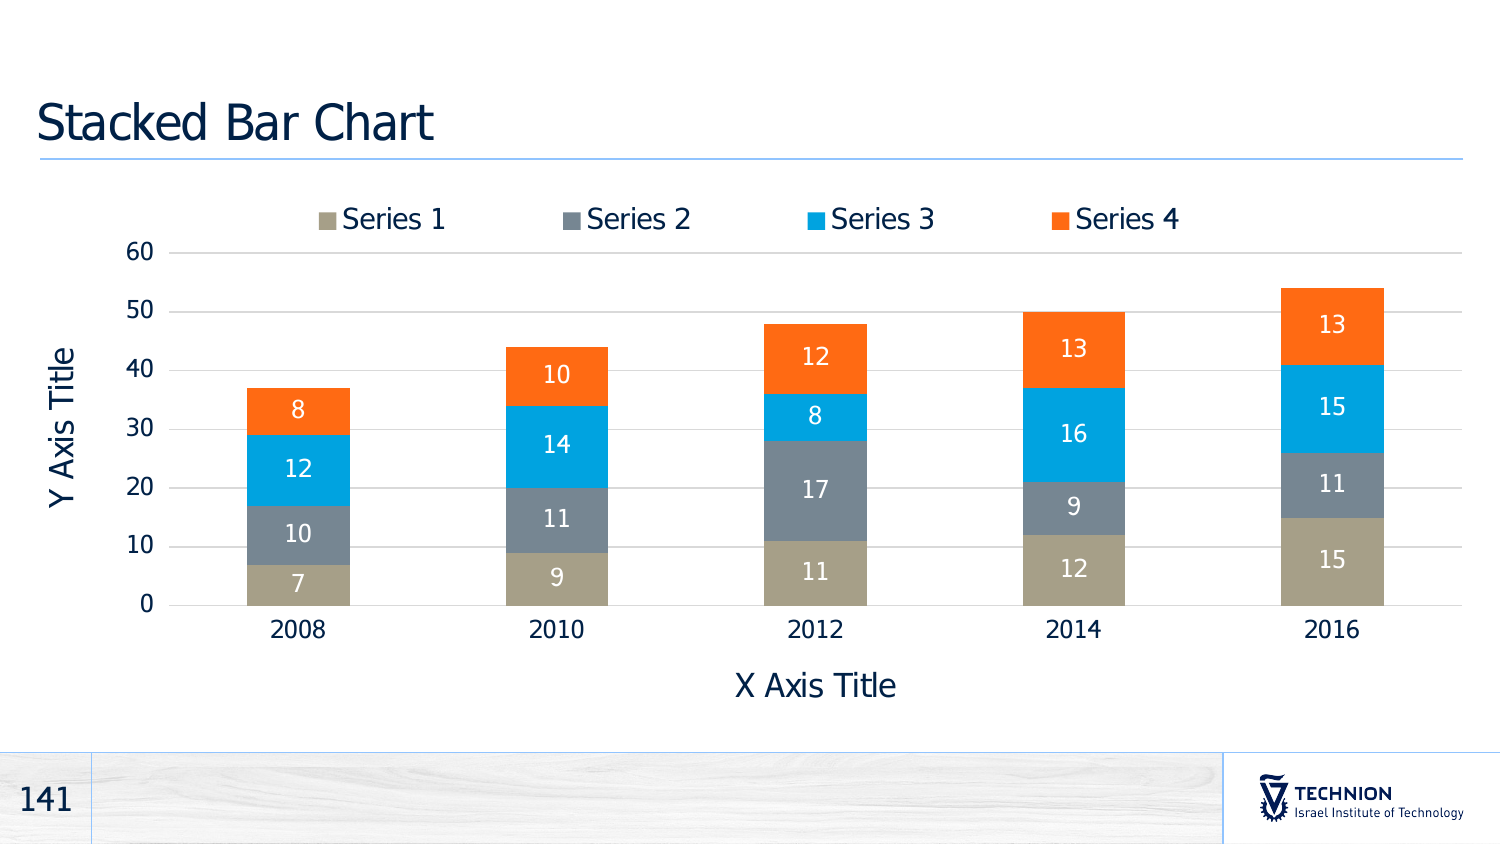

# Stacked Bar Chart

### Chart

| Category | Series 1 | Series 2 | Series 3 | Series 4 |
|---|---|---|---|---|
| 2008 | 7.0 | 10.0 | 12.0 | 8.0 |
| 2010 | 9.0 | 11.0 | 14.0 | 10.0 |
| 2012 | 11.0 | 17.0 | 8.0 | 12.0 |
| 2014 | 12.0 | 9.0 | 16.0 | 13.0 |
| 2016 | 15.0 | 11.0 | 15.0 | 13.0 |
141